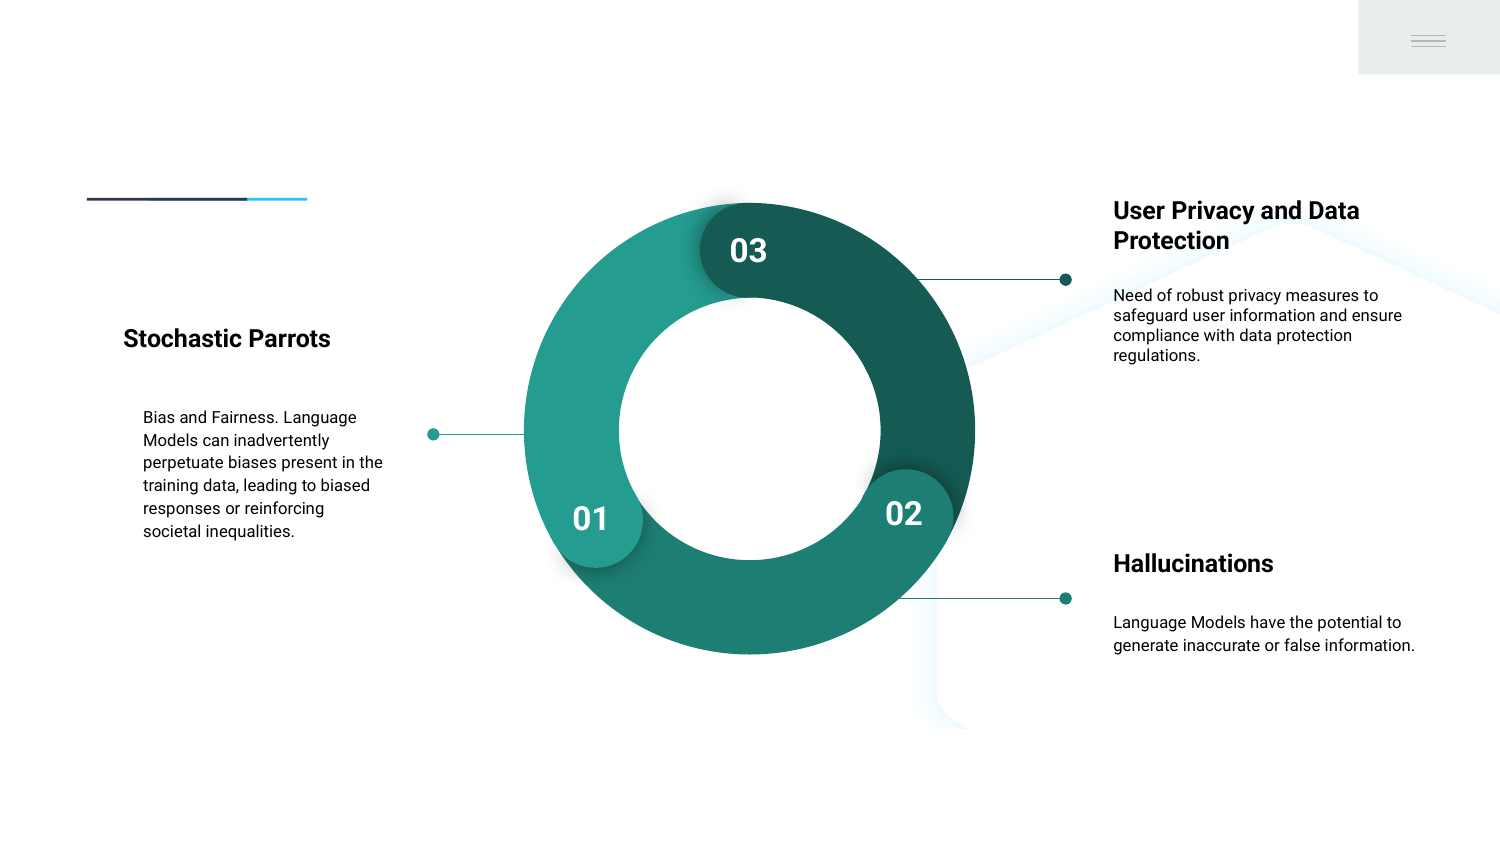

03

02
01
User Privacy and Data Protection

Need of robust privacy measures to safeguard user information and ensure compliance with data protection regulations.
Stochastic Parrots

Bias and Fairness. Language Models can inadvertently perpetuate biases present in the training data, leading to biased responses or reinforcing societal inequalities.
Hallucinations
Language Models have the potential to generate inaccurate or false information.